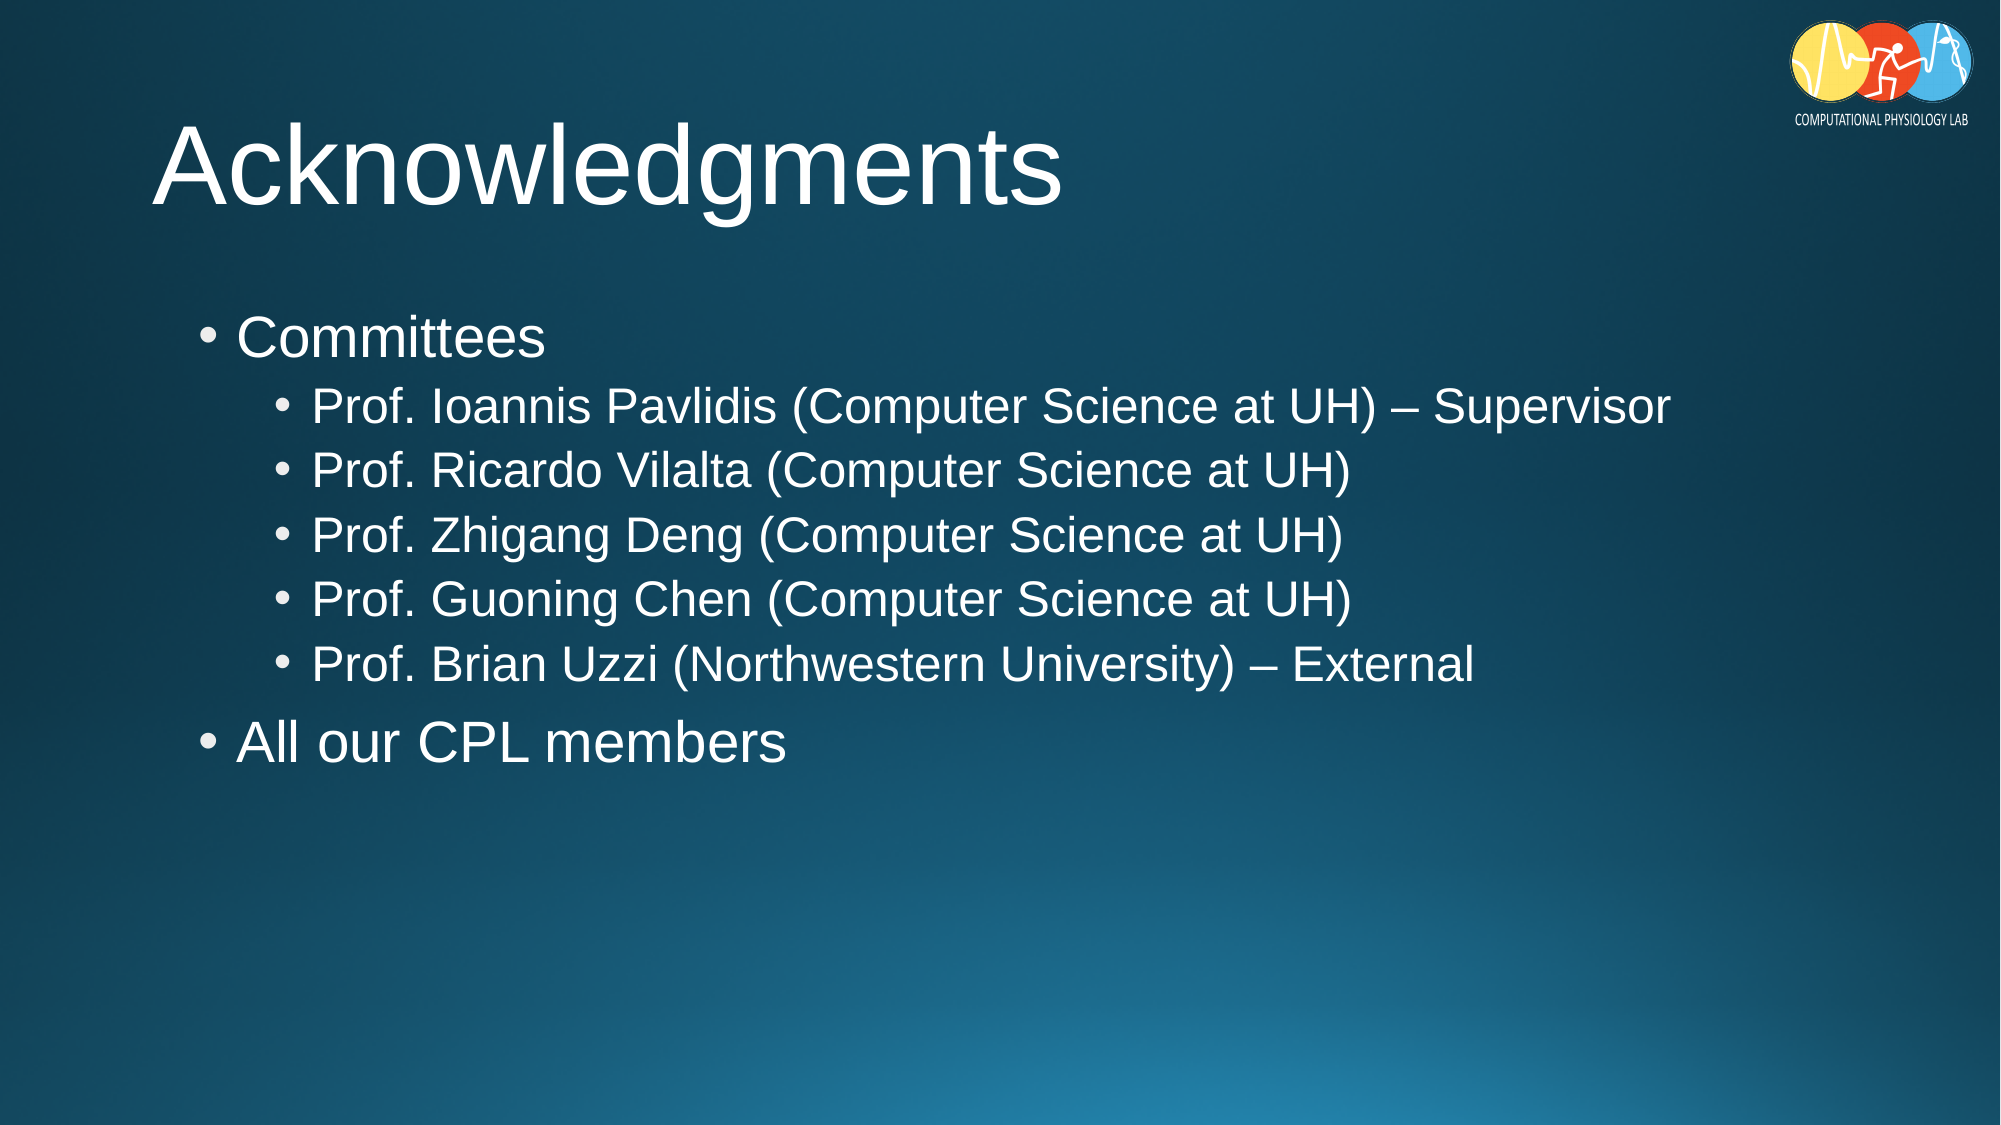

# Acknowledgments
Committees
Prof. Ioannis Pavlidis (Computer Science at UH) – Supervisor
Prof. Ricardo Vilalta (Computer Science at UH)
Prof. Zhigang Deng (Computer Science at UH)
Prof. Guoning Chen (Computer Science at UH)
Prof. Brian Uzzi (Northwestern University) – External
All our CPL members